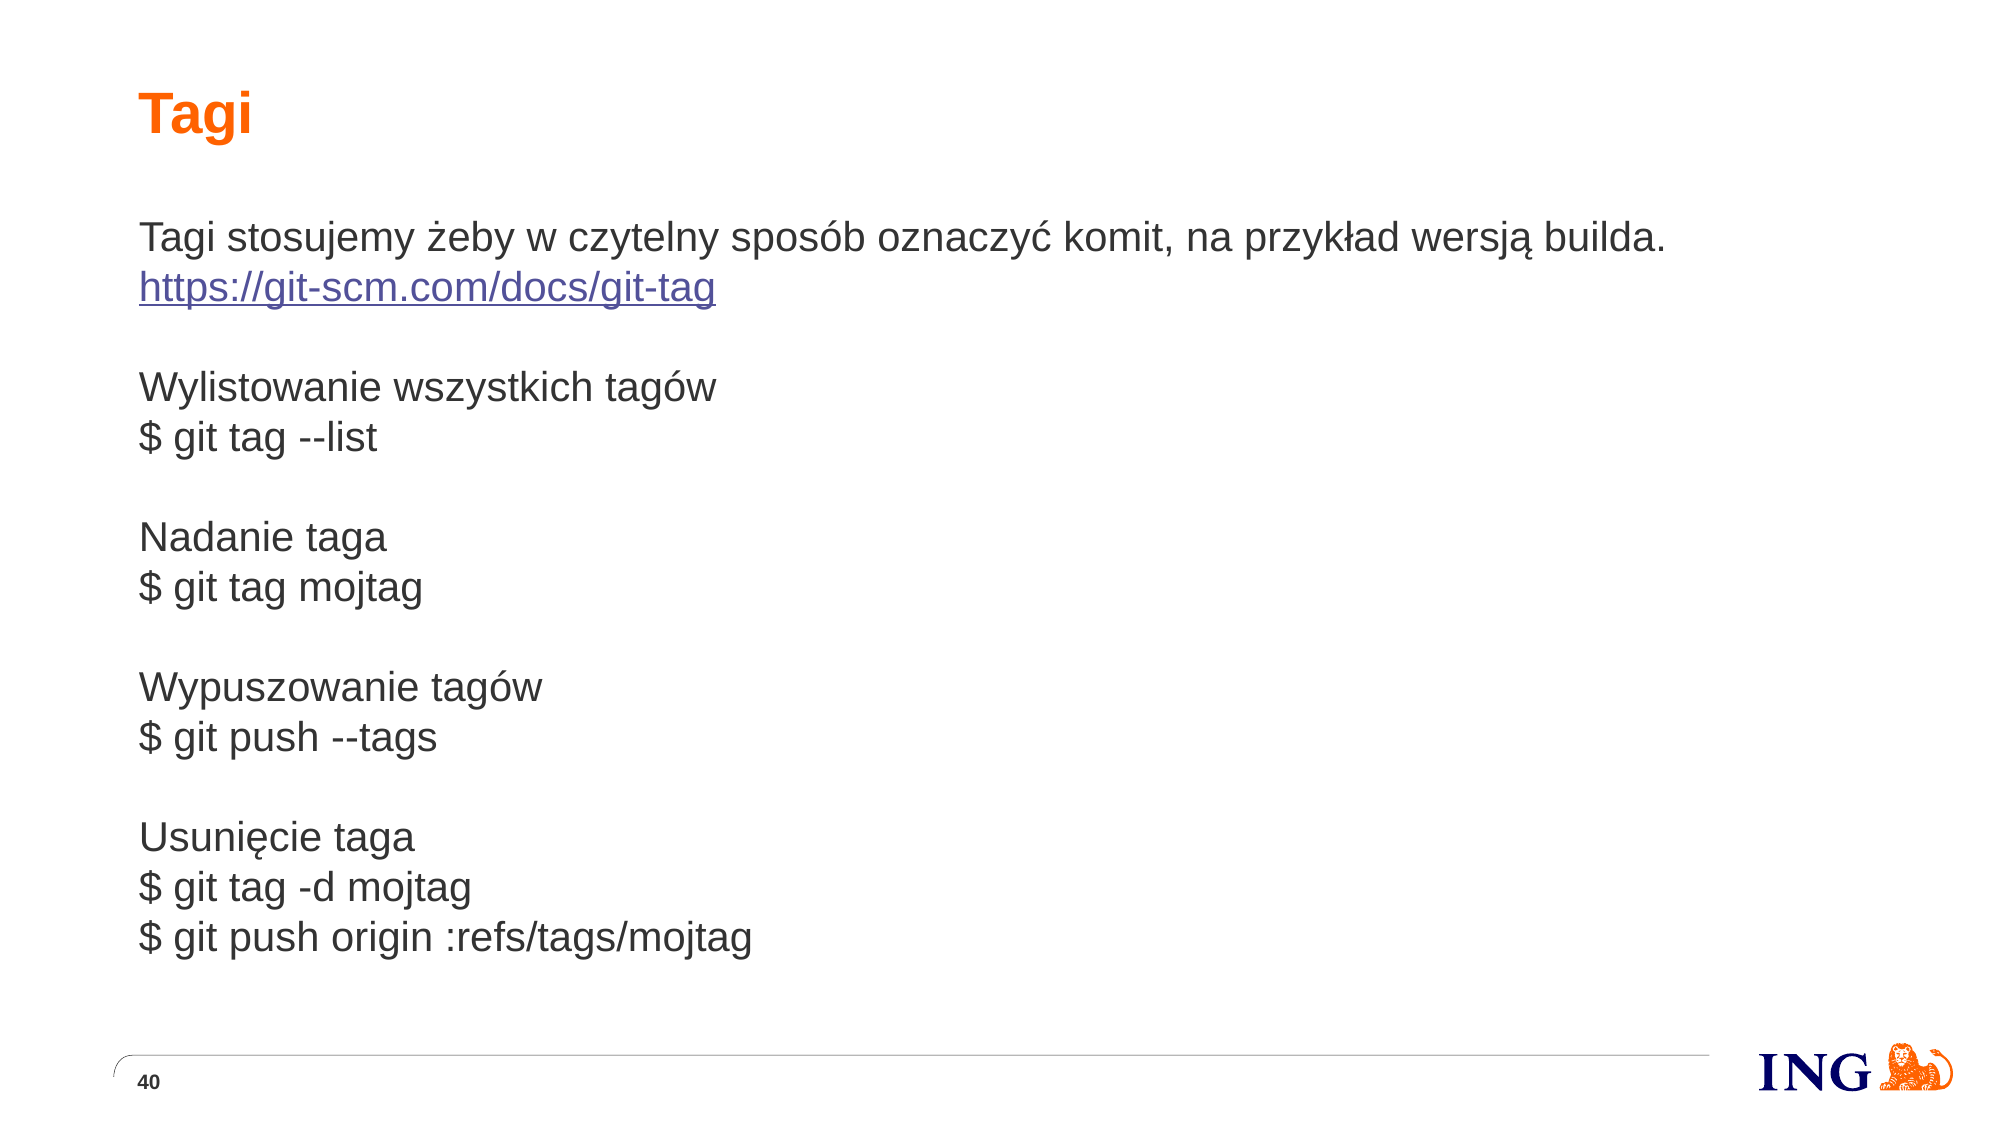

# Tagi
Tagi stosujemy żeby w czytelny sposób oznaczyć komit, na przykład wersją builda.
https://git-scm.com/docs/git-tag

Wylistowanie wszystkich tagów
$ git tag --list

Nadanie taga
$ git tag mojtag

Wypuszowanie tagów
$ git push --tags

Usunięcie taga
$ git tag -d mojtag
$ git push origin :refs/tags/mojtag

40